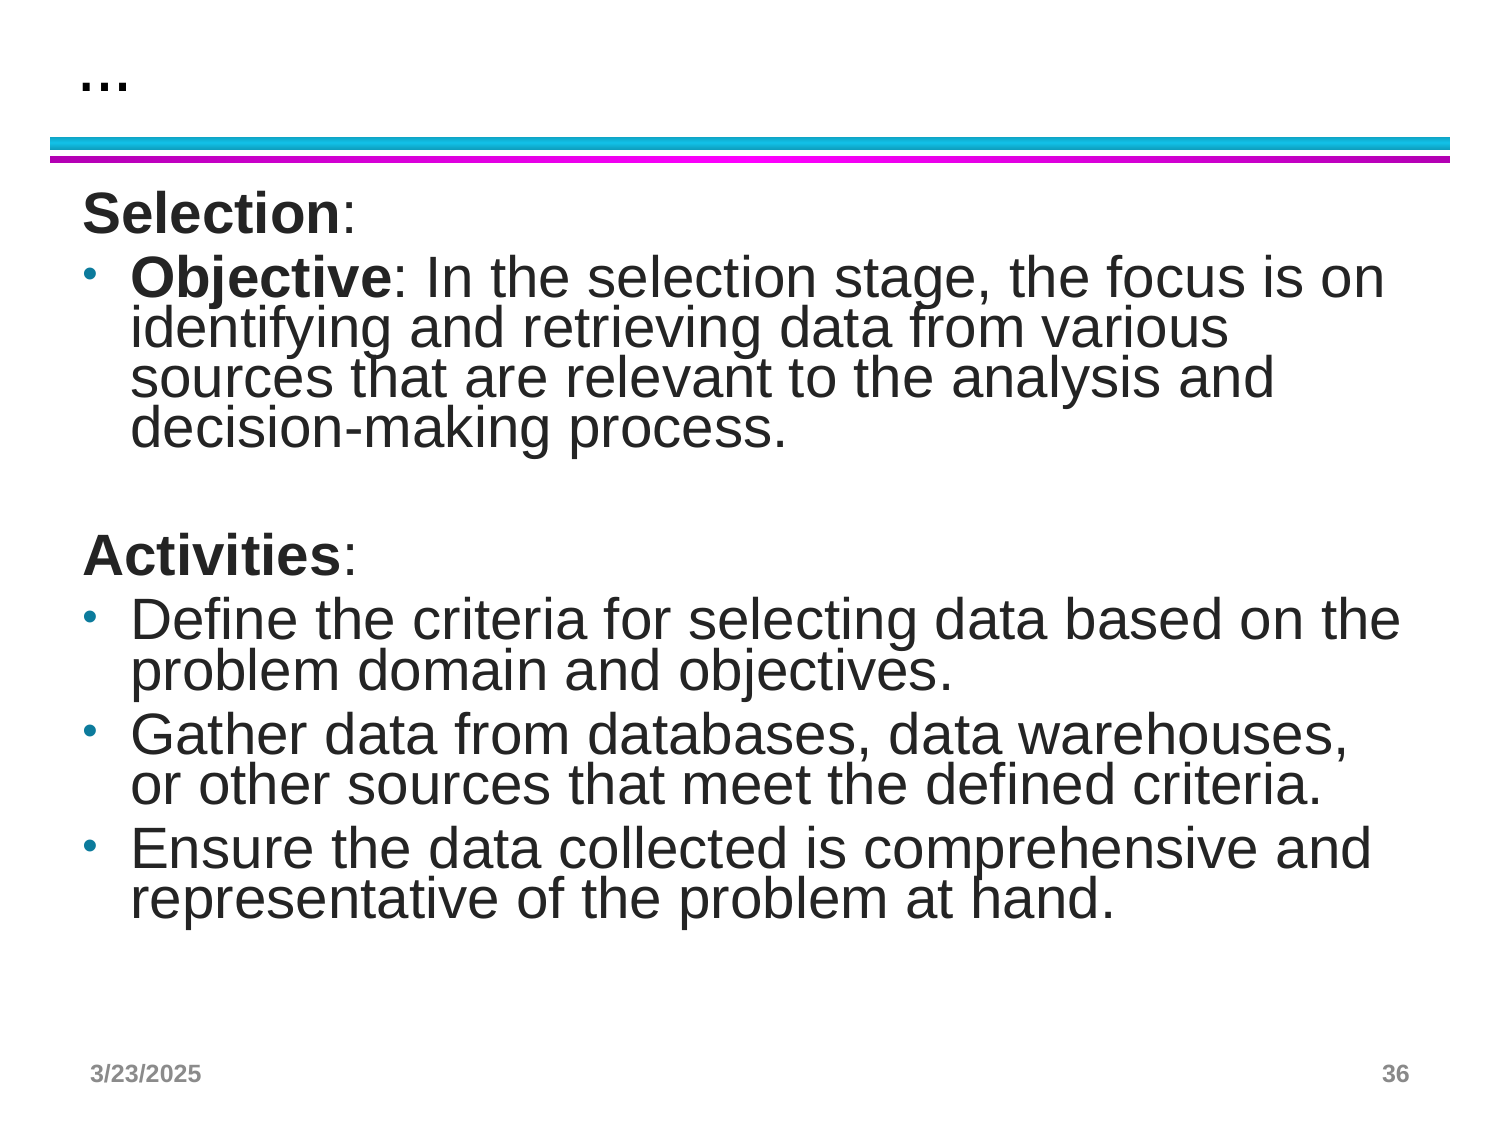

# …
Selection:
Objective: In the selection stage, the focus is on identifying and retrieving data from various sources that are relevant to the analysis and decision-making process.

Activities:
Define the criteria for selecting data based on the problem domain and objectives.
Gather data from databases, data warehouses, or other sources that meet the defined criteria.
Ensure the data collected is comprehensive and representative of the problem at hand.
3/23/2025
36